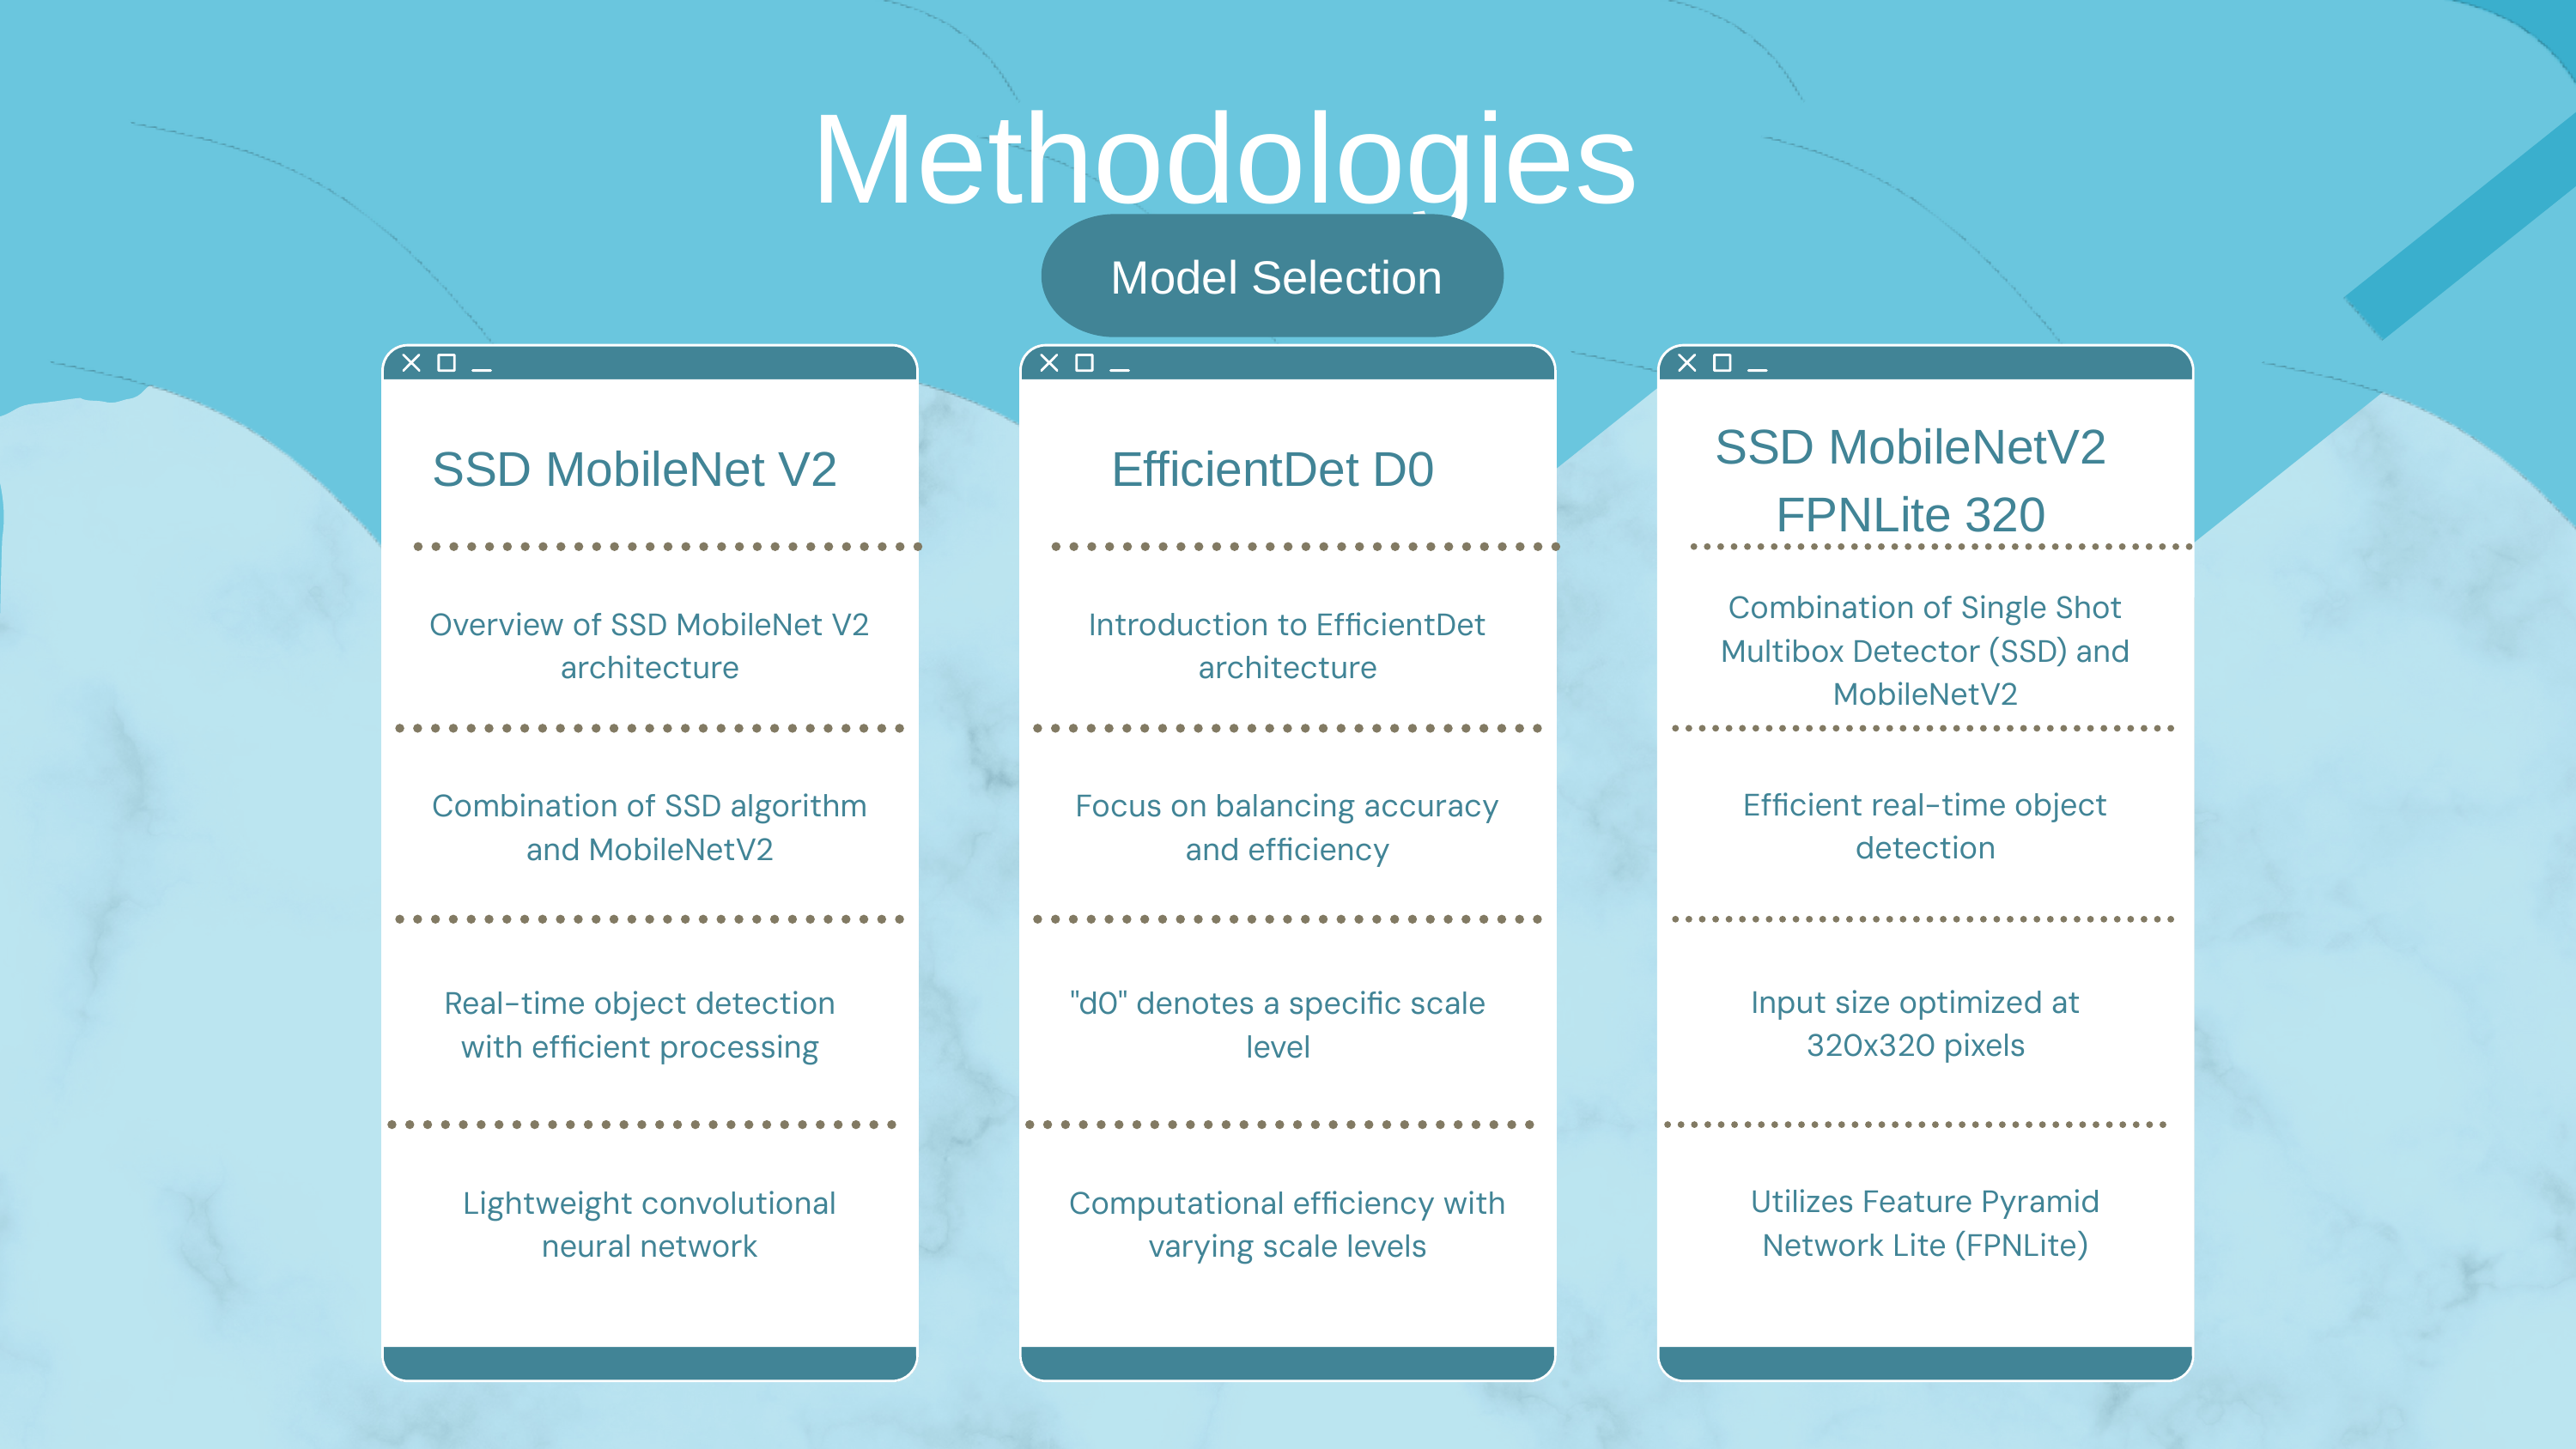

Methodologies
       Model Selection

SSD MobileNet V2

Overview of SSD MobileNet V2 architecture

Combination of SSD algorithm and MobileNetV2

Real-time object detection with efficient processing

Lightweight convolutional neural network

EfficientDet D0

Introduction to EfficientDet architecture

Focus on balancing accuracy and efficiency

"d0" denotes a specific scale level

Computational efficiency with varying scale levels

SSD MobileNetV2 FPNLite 320

Combination of Single Shot Multibox Detector (SSD) and MobileNetV2

Efficient real-time object detection

Input size optimized at 320x320 pixels

Utilizes Feature Pyramid Network Lite (FPNLite)